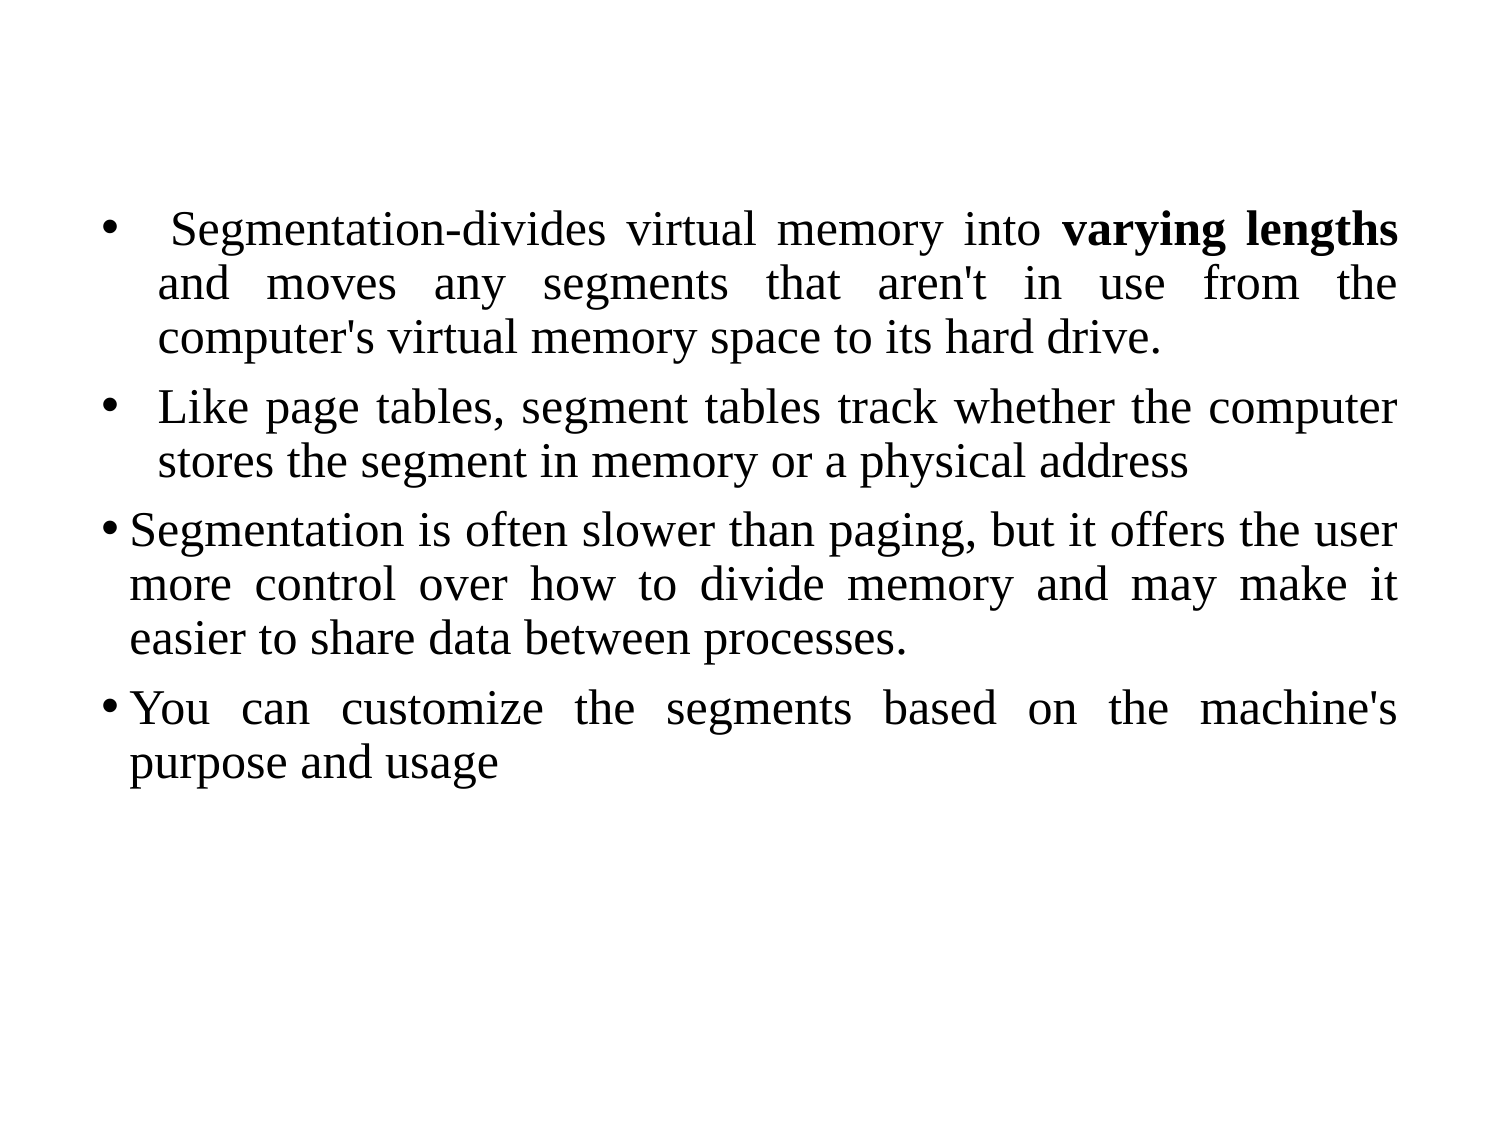

#
 Segmentation-divides virtual memory into varying lengths and moves any segments that aren't in use from the computer's virtual memory space to its hard drive.
Like page tables, segment tables track whether the computer stores the segment in memory or a physical address
Segmentation is often slower than paging, but it offers the user more control over how to divide memory and may make it easier to share data between processes.
You can customize the segments based on the machine's purpose and usage